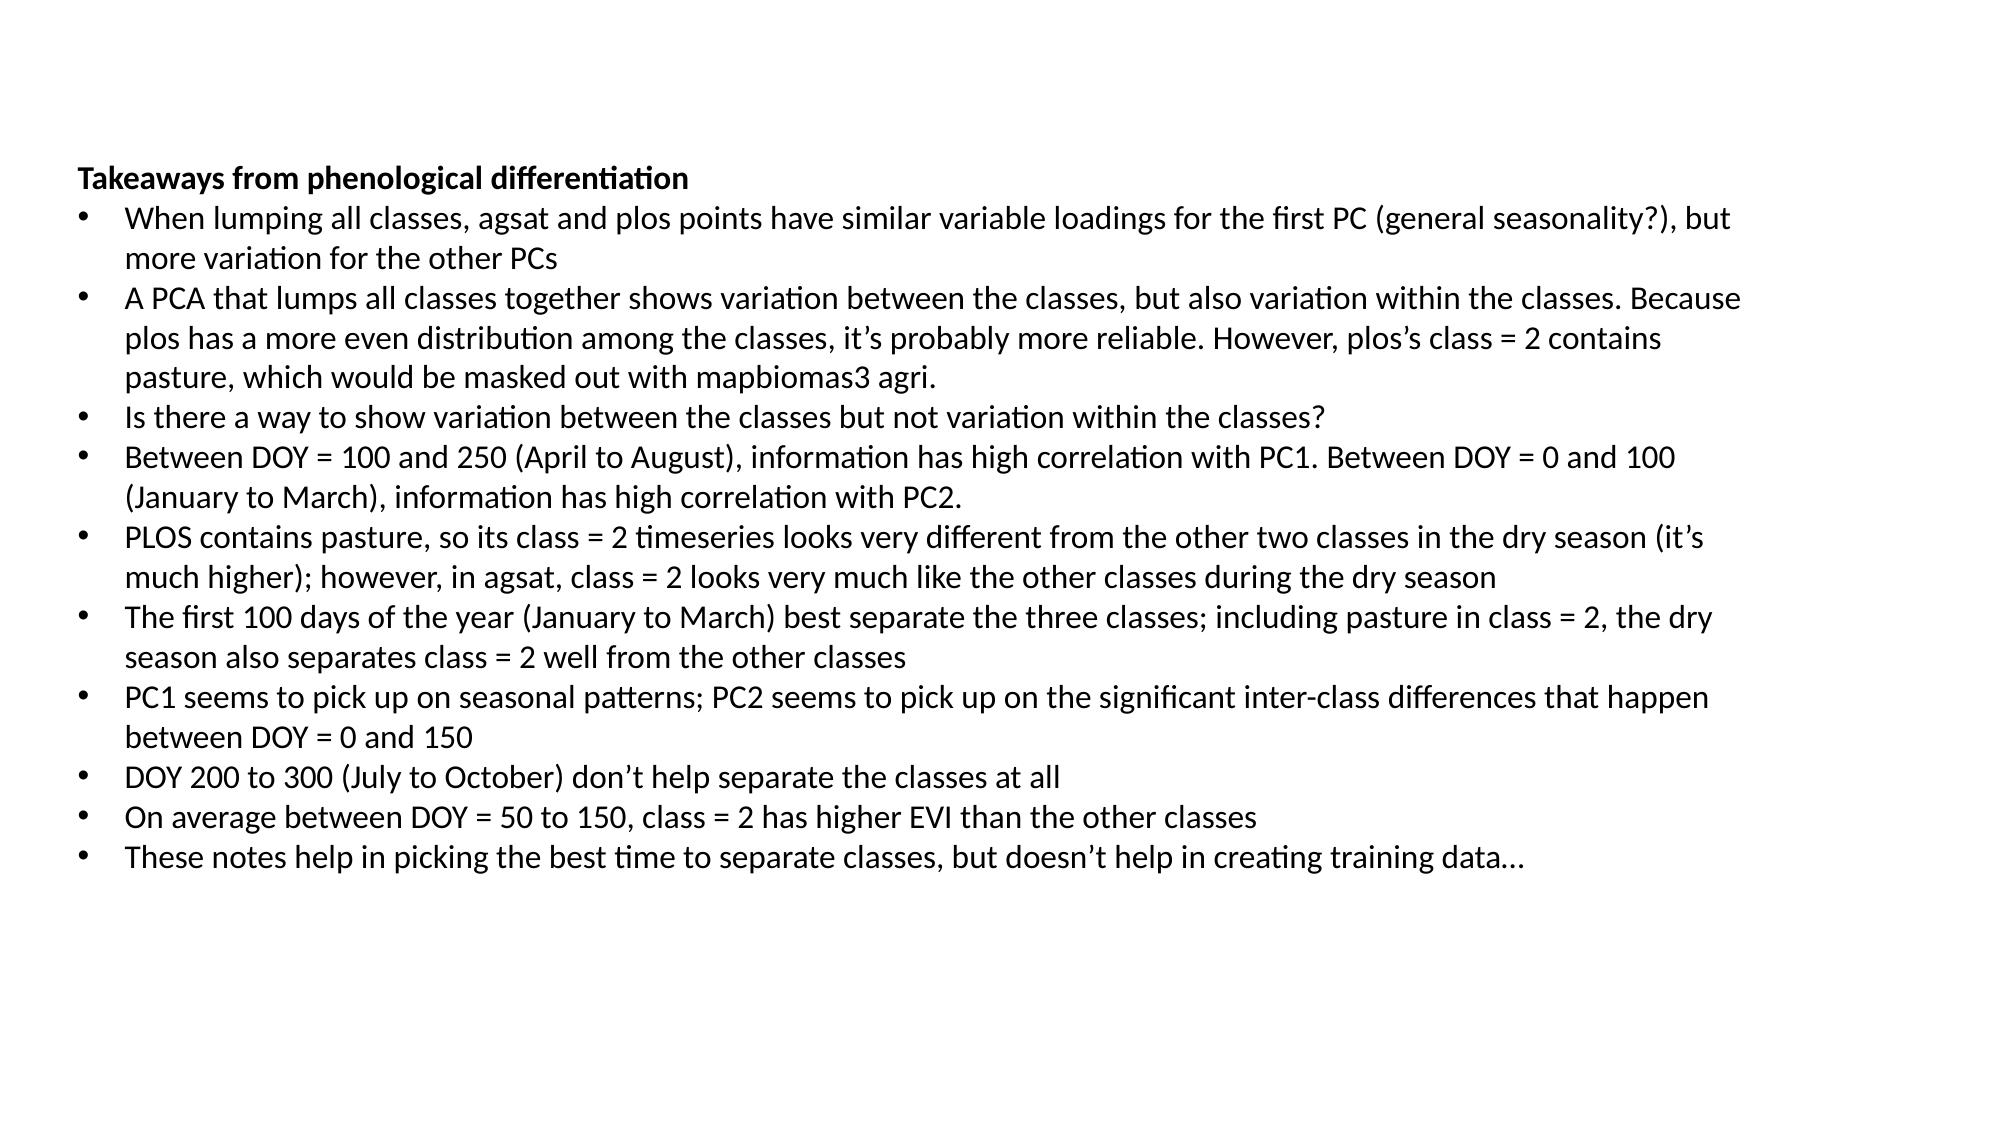

Takeaways from phenological differentiation
When lumping all classes, agsat and plos points have similar variable loadings for the first PC (general seasonality?), but more variation for the other PCs
A PCA that lumps all classes together shows variation between the classes, but also variation within the classes. Because plos has a more even distribution among the classes, it’s probably more reliable. However, plos’s class = 2 contains pasture, which would be masked out with mapbiomas3 agri.
Is there a way to show variation between the classes but not variation within the classes?
Between DOY = 100 and 250 (April to August), information has high correlation with PC1. Between DOY = 0 and 100 (January to March), information has high correlation with PC2.
PLOS contains pasture, so its class = 2 timeseries looks very different from the other two classes in the dry season (it’s much higher); however, in agsat, class = 2 looks very much like the other classes during the dry season
The first 100 days of the year (January to March) best separate the three classes; including pasture in class = 2, the dry season also separates class = 2 well from the other classes
PC1 seems to pick up on seasonal patterns; PC2 seems to pick up on the significant inter-class differences that happen between DOY = 0 and 150
DOY 200 to 300 (July to October) don’t help separate the classes at all
On average between DOY = 50 to 150, class = 2 has higher EVI than the other classes
These notes help in picking the best time to separate classes, but doesn’t help in creating training data…